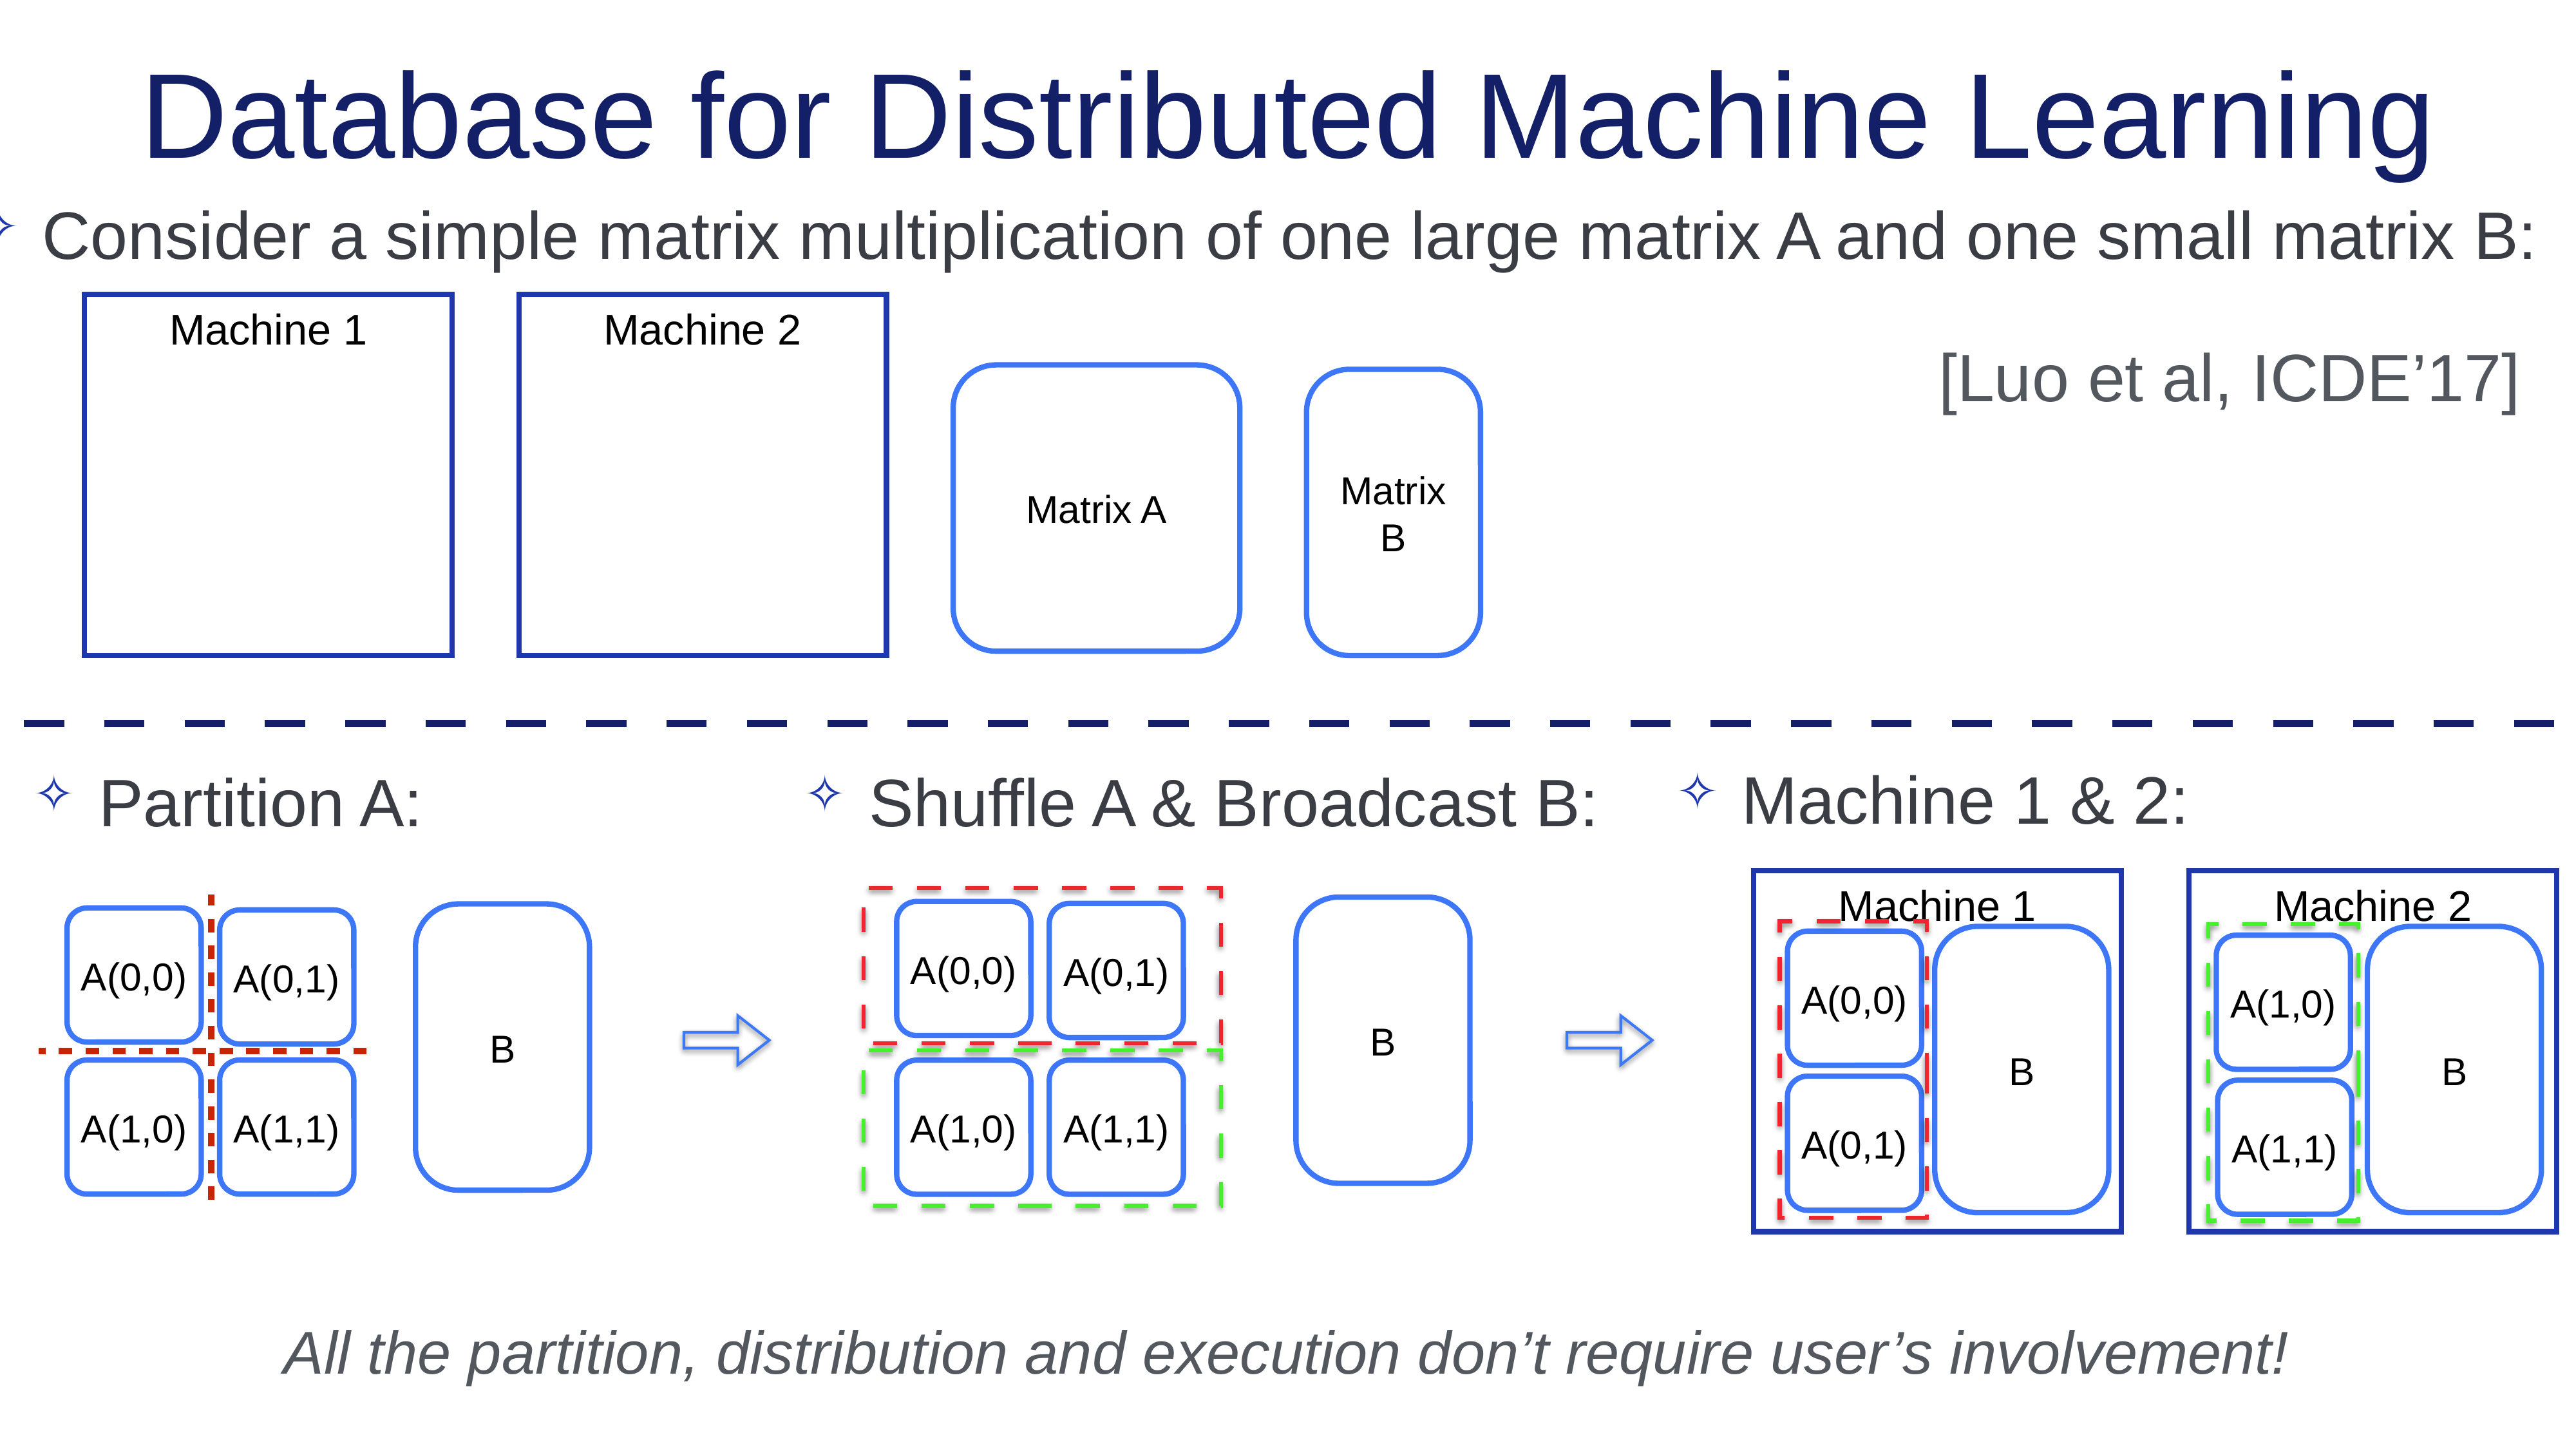

# Database for Distributed Machine Learning
Consider a simple matrix multiplication of one large matrix A and one small matrix B:
Machine 1
Machine 2
[Luo et al, ICDE’17]
Matrix A
Matrix B

Machine 1 & 2:
Machine 1
Machine 2
B
B
A(0,0)
A(1,0)

A(0,1)
A(1,1)
Shuffle A & Broadcast B:

B
A(0,0)
A(0,1)

A(1,0)
A(1,1)
Partition A:

B
A(0,0)
A(0,1)

A(1,0)
A(1,1)
All the partition, distribution and execution don’t require user’s involvement!
5